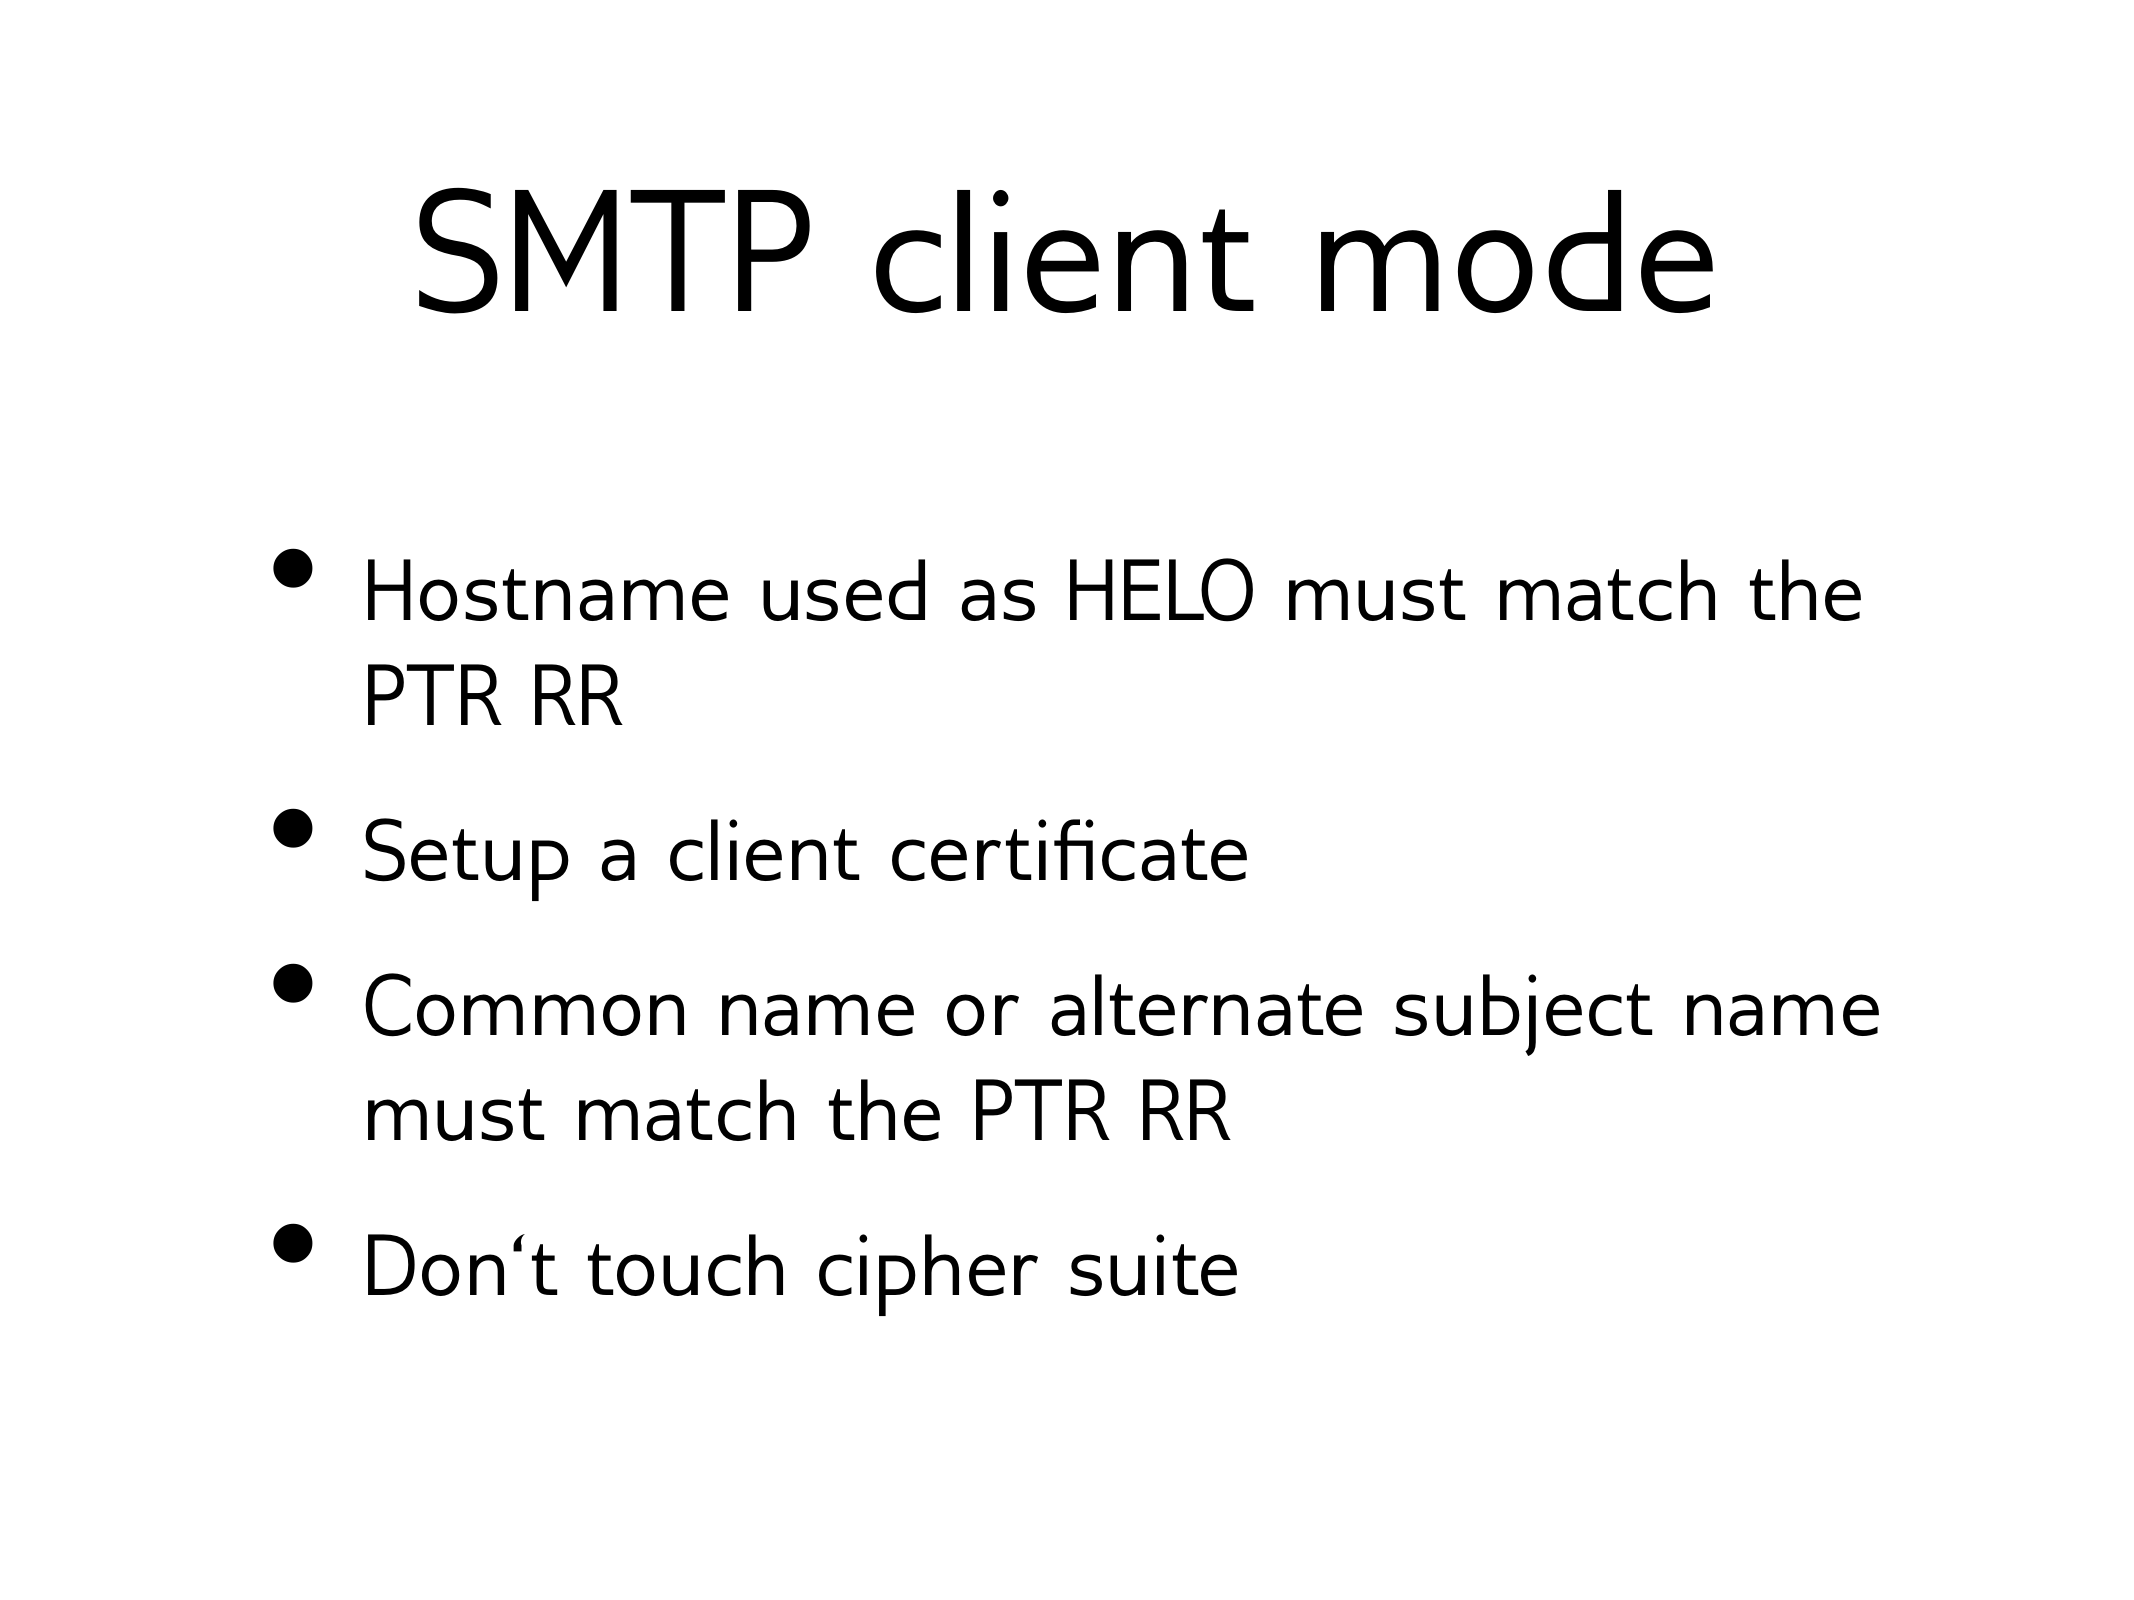

# SMTP client mode
Hostname used as HELO must match the PTR RR
Setup a client certificate
Common name or alternate subject name must match the PTR RR
Don‘t touch cipher suite